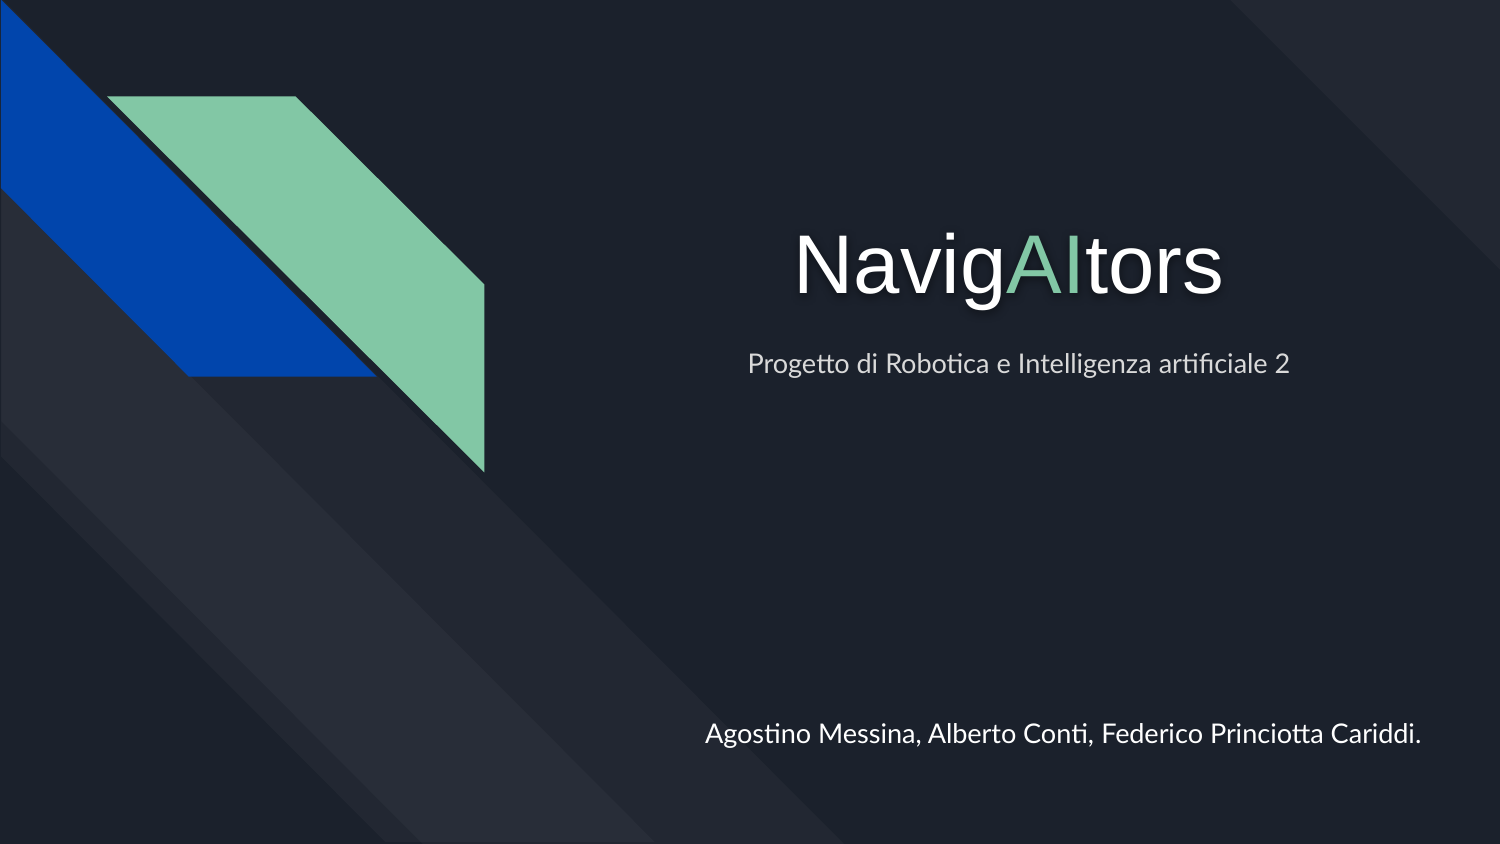

# NavigAItors
Progetto di Robotica e Intelligenza artificiale 2
Agostino Messina, Alberto Conti, Federico Princiotta Cariddi.